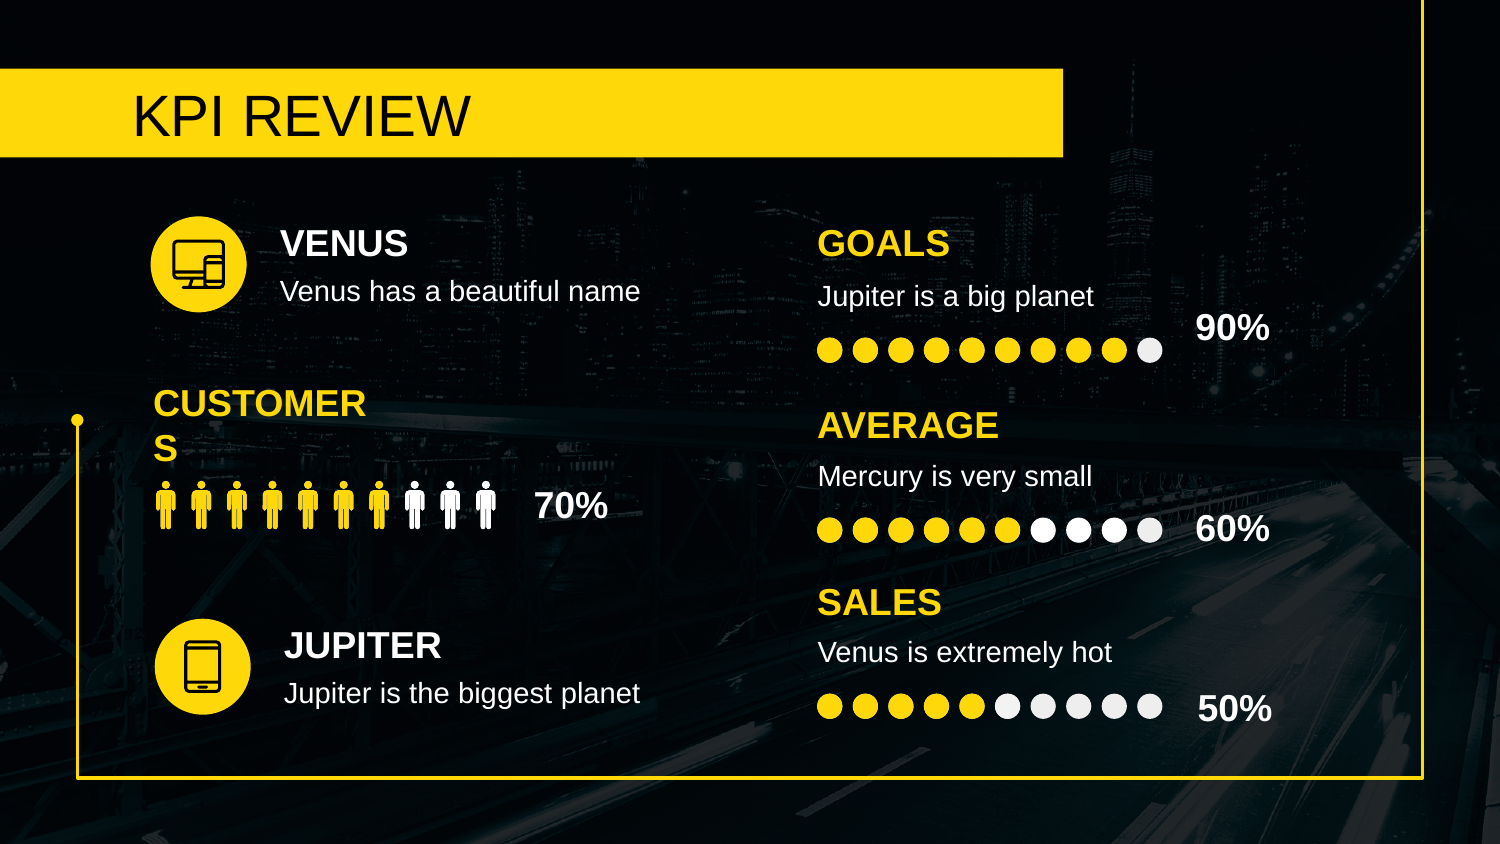

# KPI REVIEW
VENUS
GOALS

Venus has a beautiful name
Jupiter is a big planet
90%

AVERAGE
CUSTOMERS
Mercury is very small
70%

60%

SALES
JUPITER

Venus is extremely hot
Jupiter is the biggest planet
50%